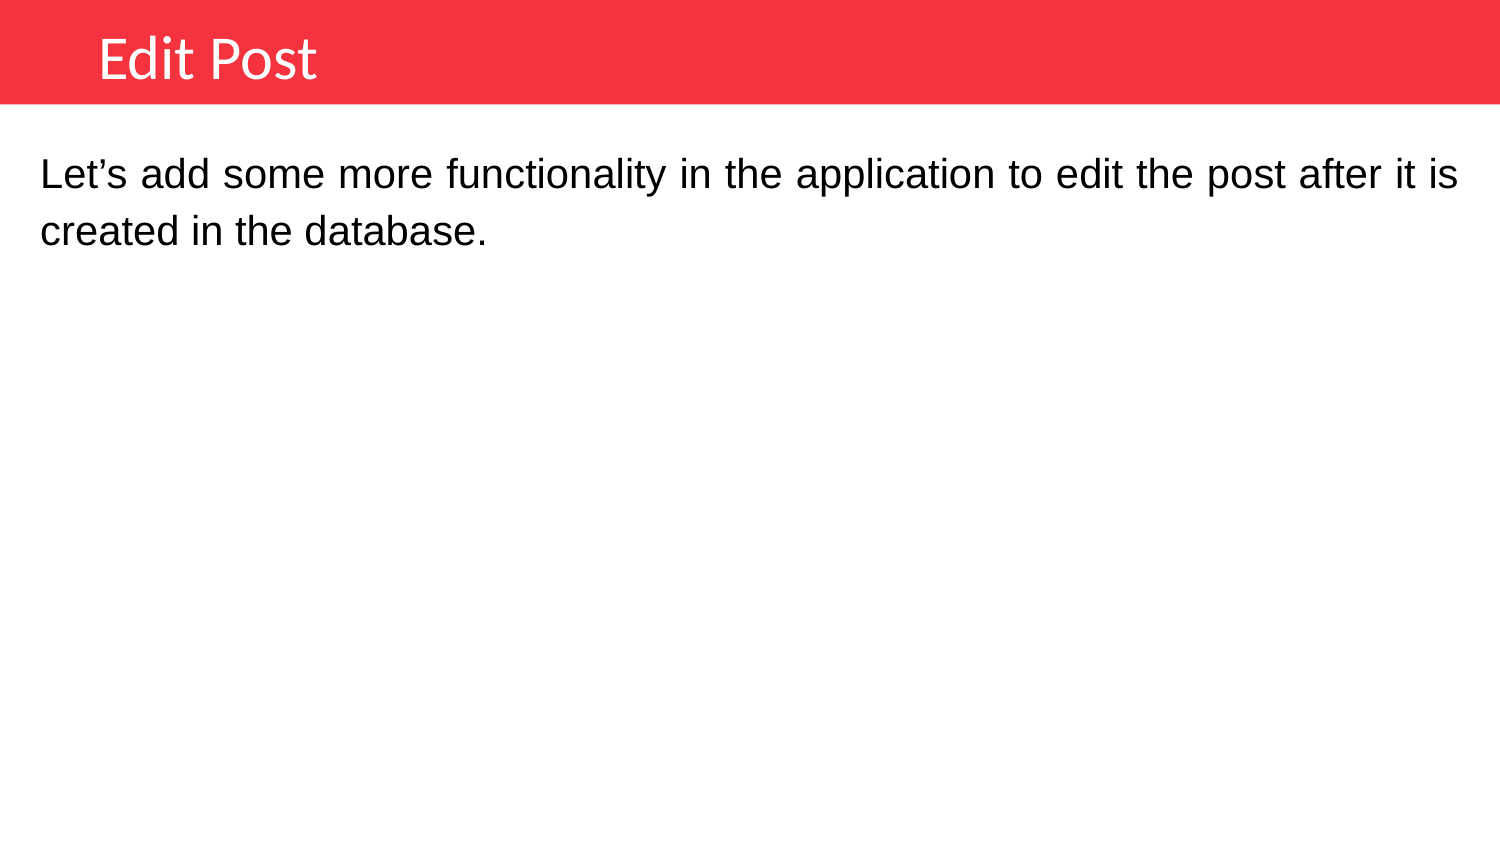

Edit Post

Let’s add some more functionality in the application to edit the post after it is created in the database.